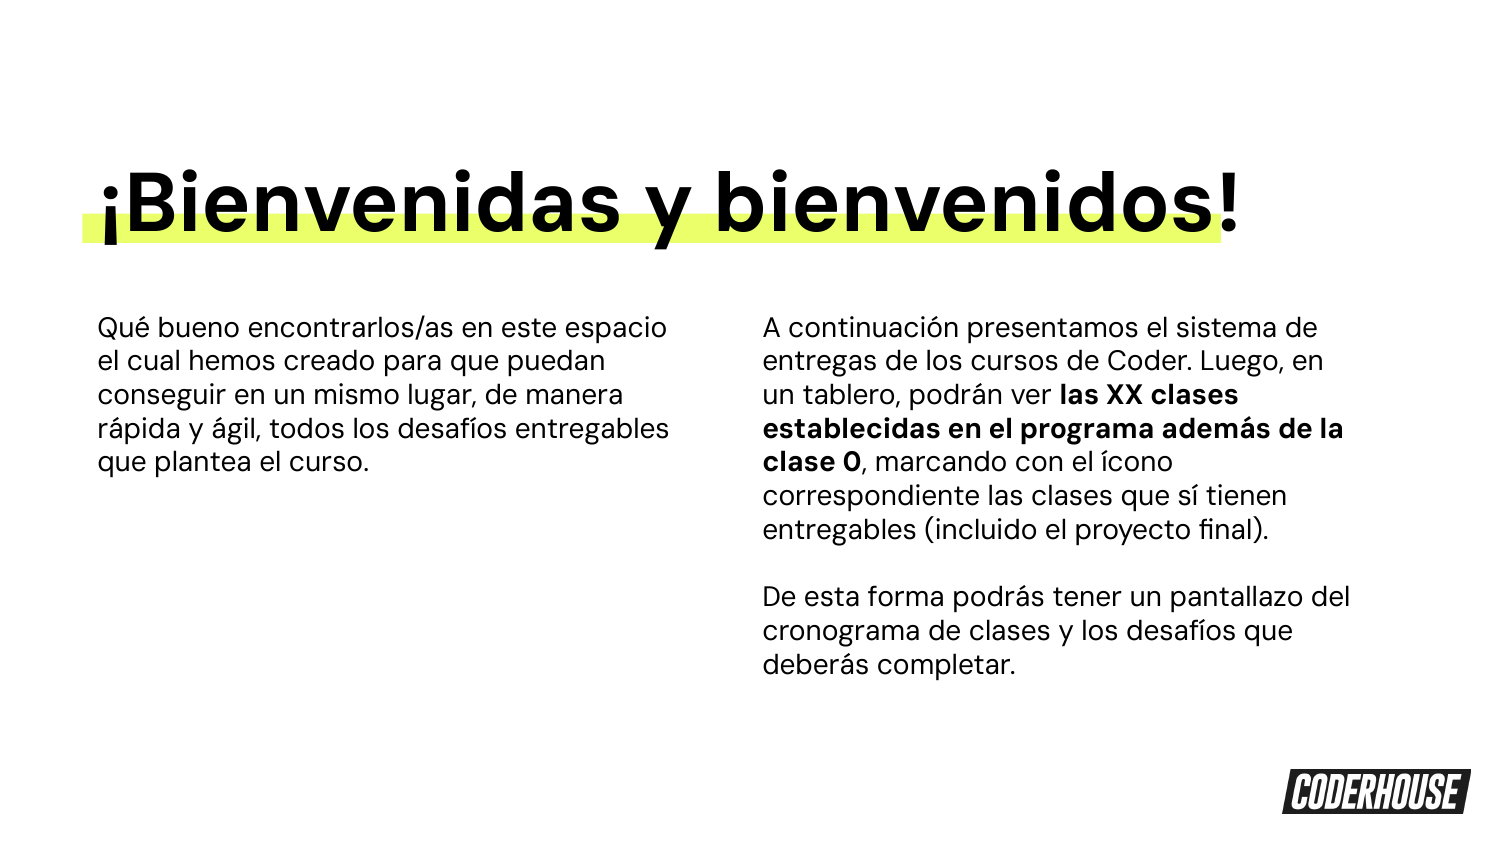

¡Bienvenidas y bienvenidos!

Qué bueno encontrarlos/as en este espacio el cual hemos creado para que puedan conseguir en un mismo lugar, de manera rápida y ágil, todos los desafíos entregables que plantea el curso.
A continuación presentamos el sistema de entregas de los cursos de Coder. Luego, en un tablero, podrán ver las XX clases establecidas en el programa además de la clase 0, marcando con el ícono correspondiente las clases que sí tienen entregables (incluido el proyecto final).

De esta forma podrás tener un pantallazo del cronograma de clases y los desafíos que deberás completar.